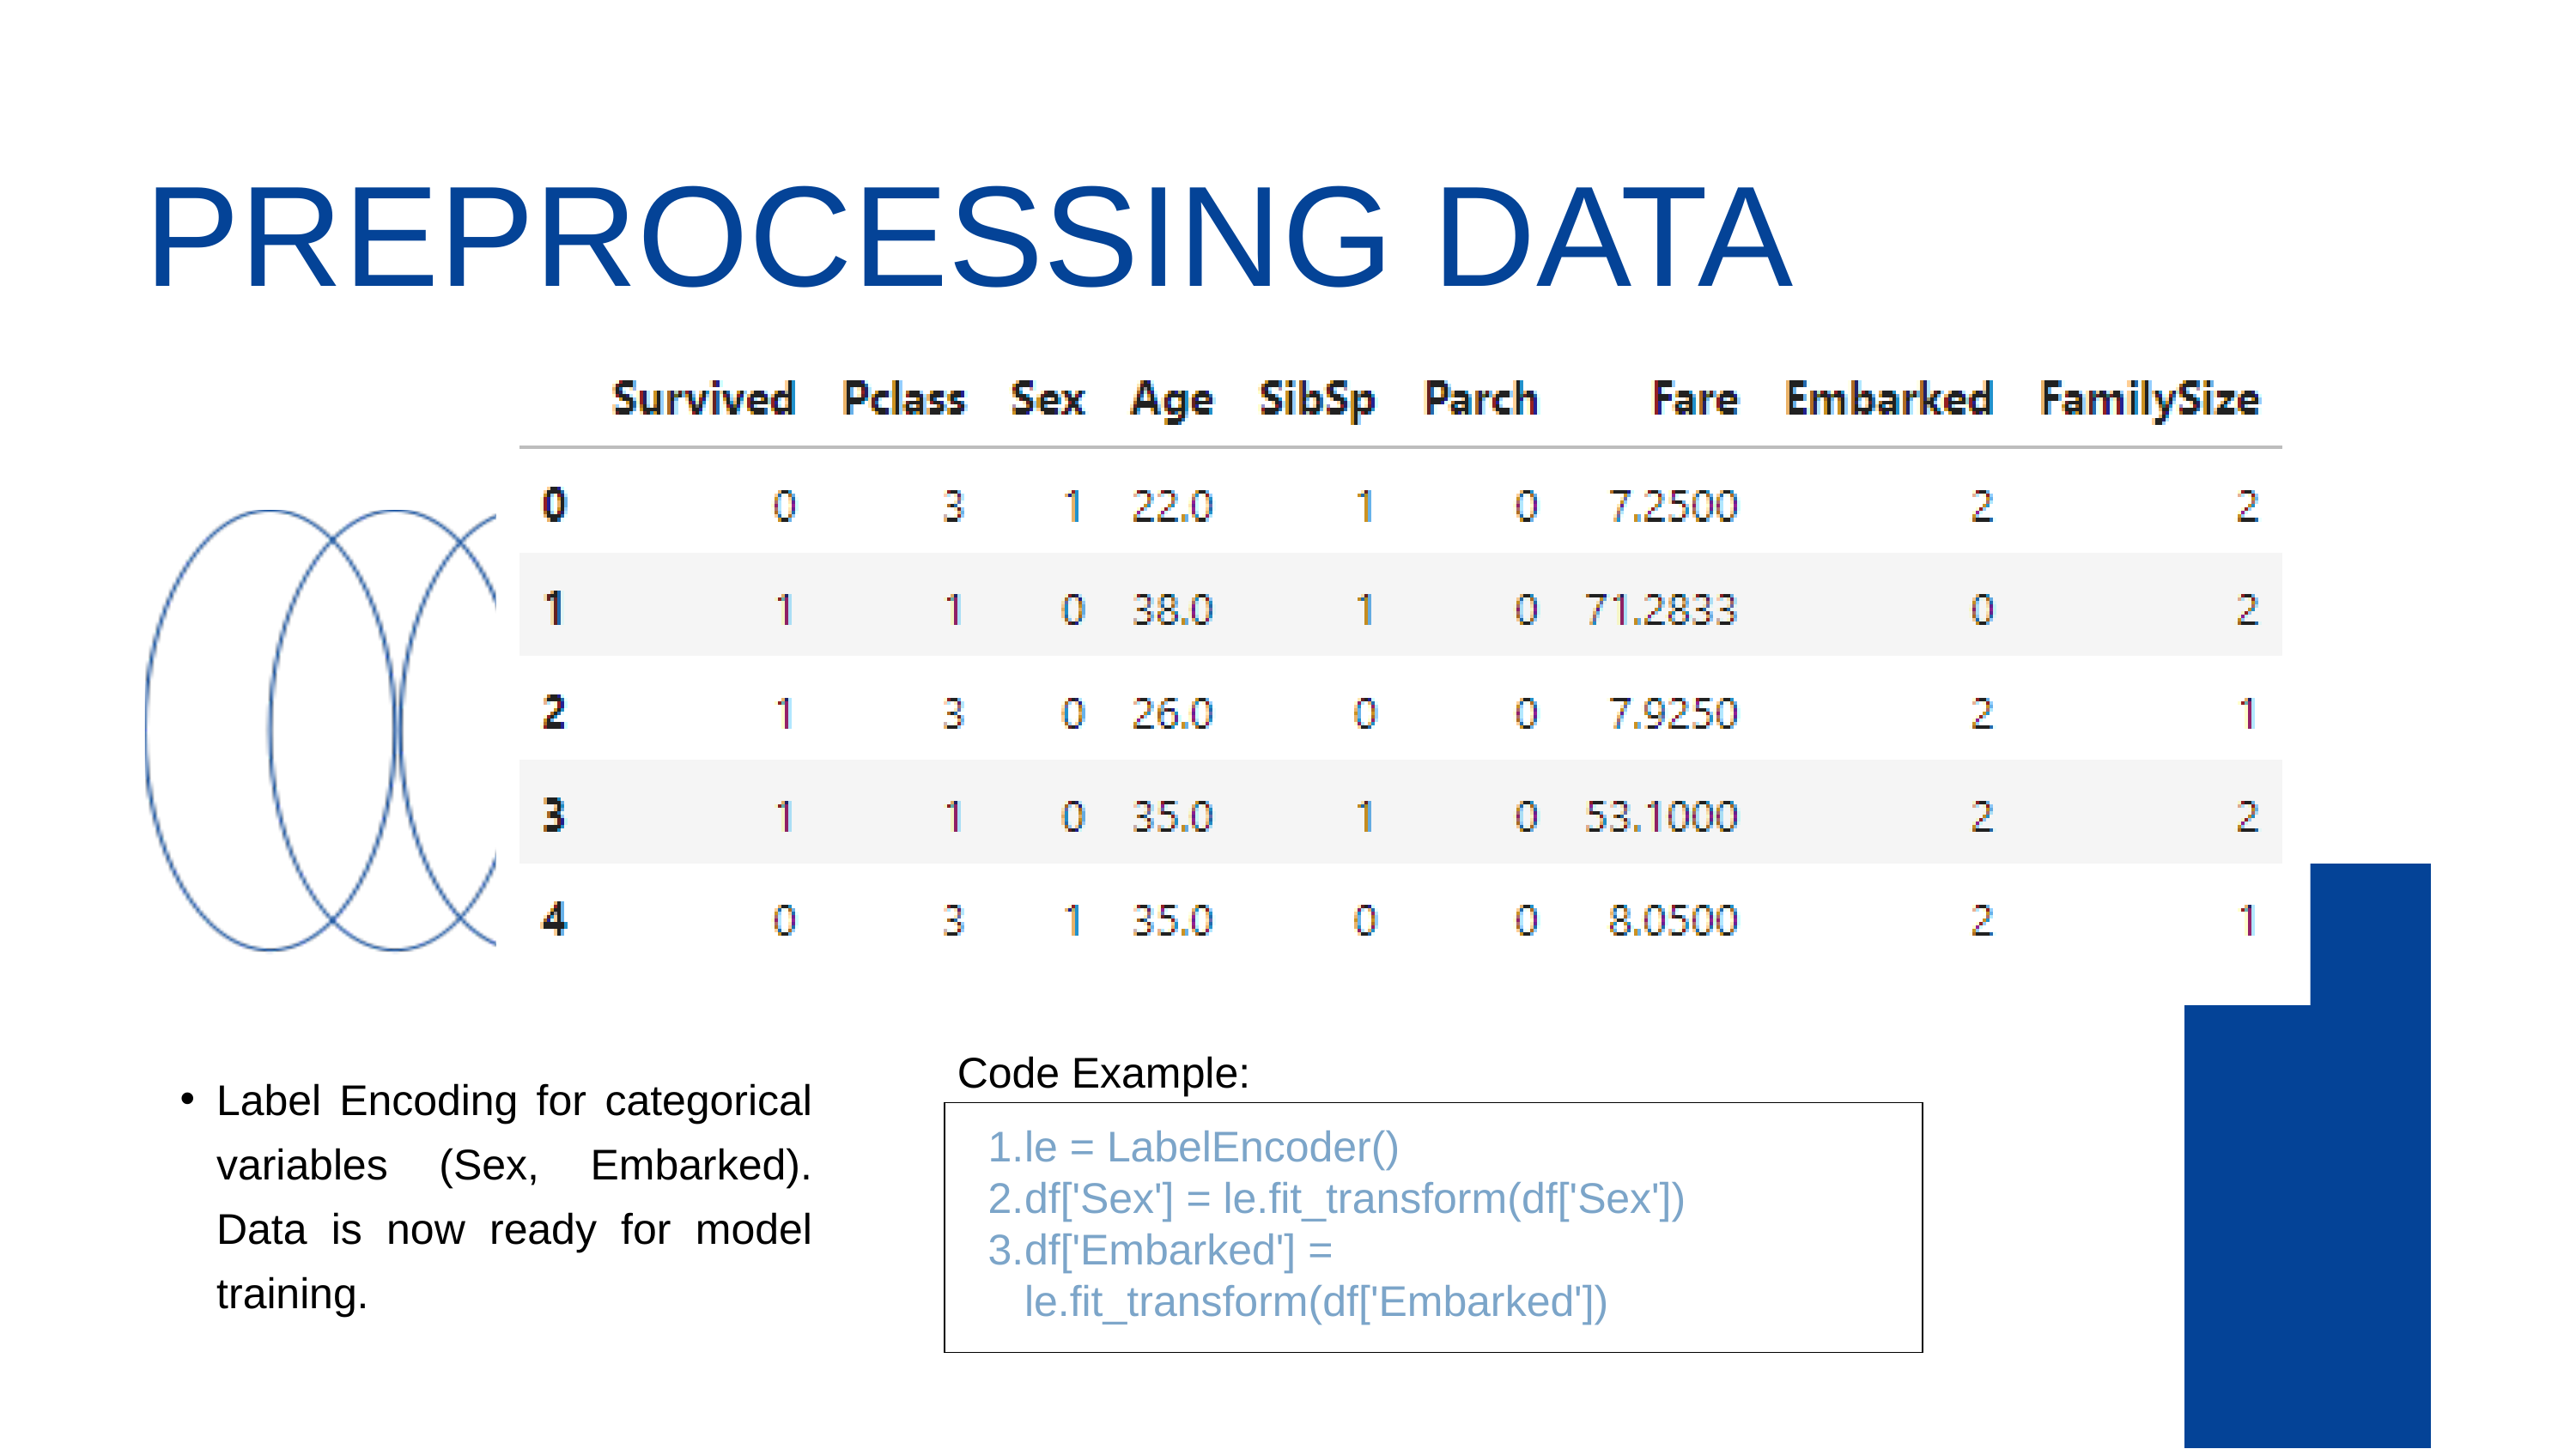

PREPROCESSING DATA

Code Example:
Label Encoding for categorical variables (Sex, Embarked). Data is now ready for model training.

le = LabelEncoder()
df['Sex'] = le.fit_transform(df['Sex'])
df['Embarked'] = le.fit_transform(df['Embarked'])